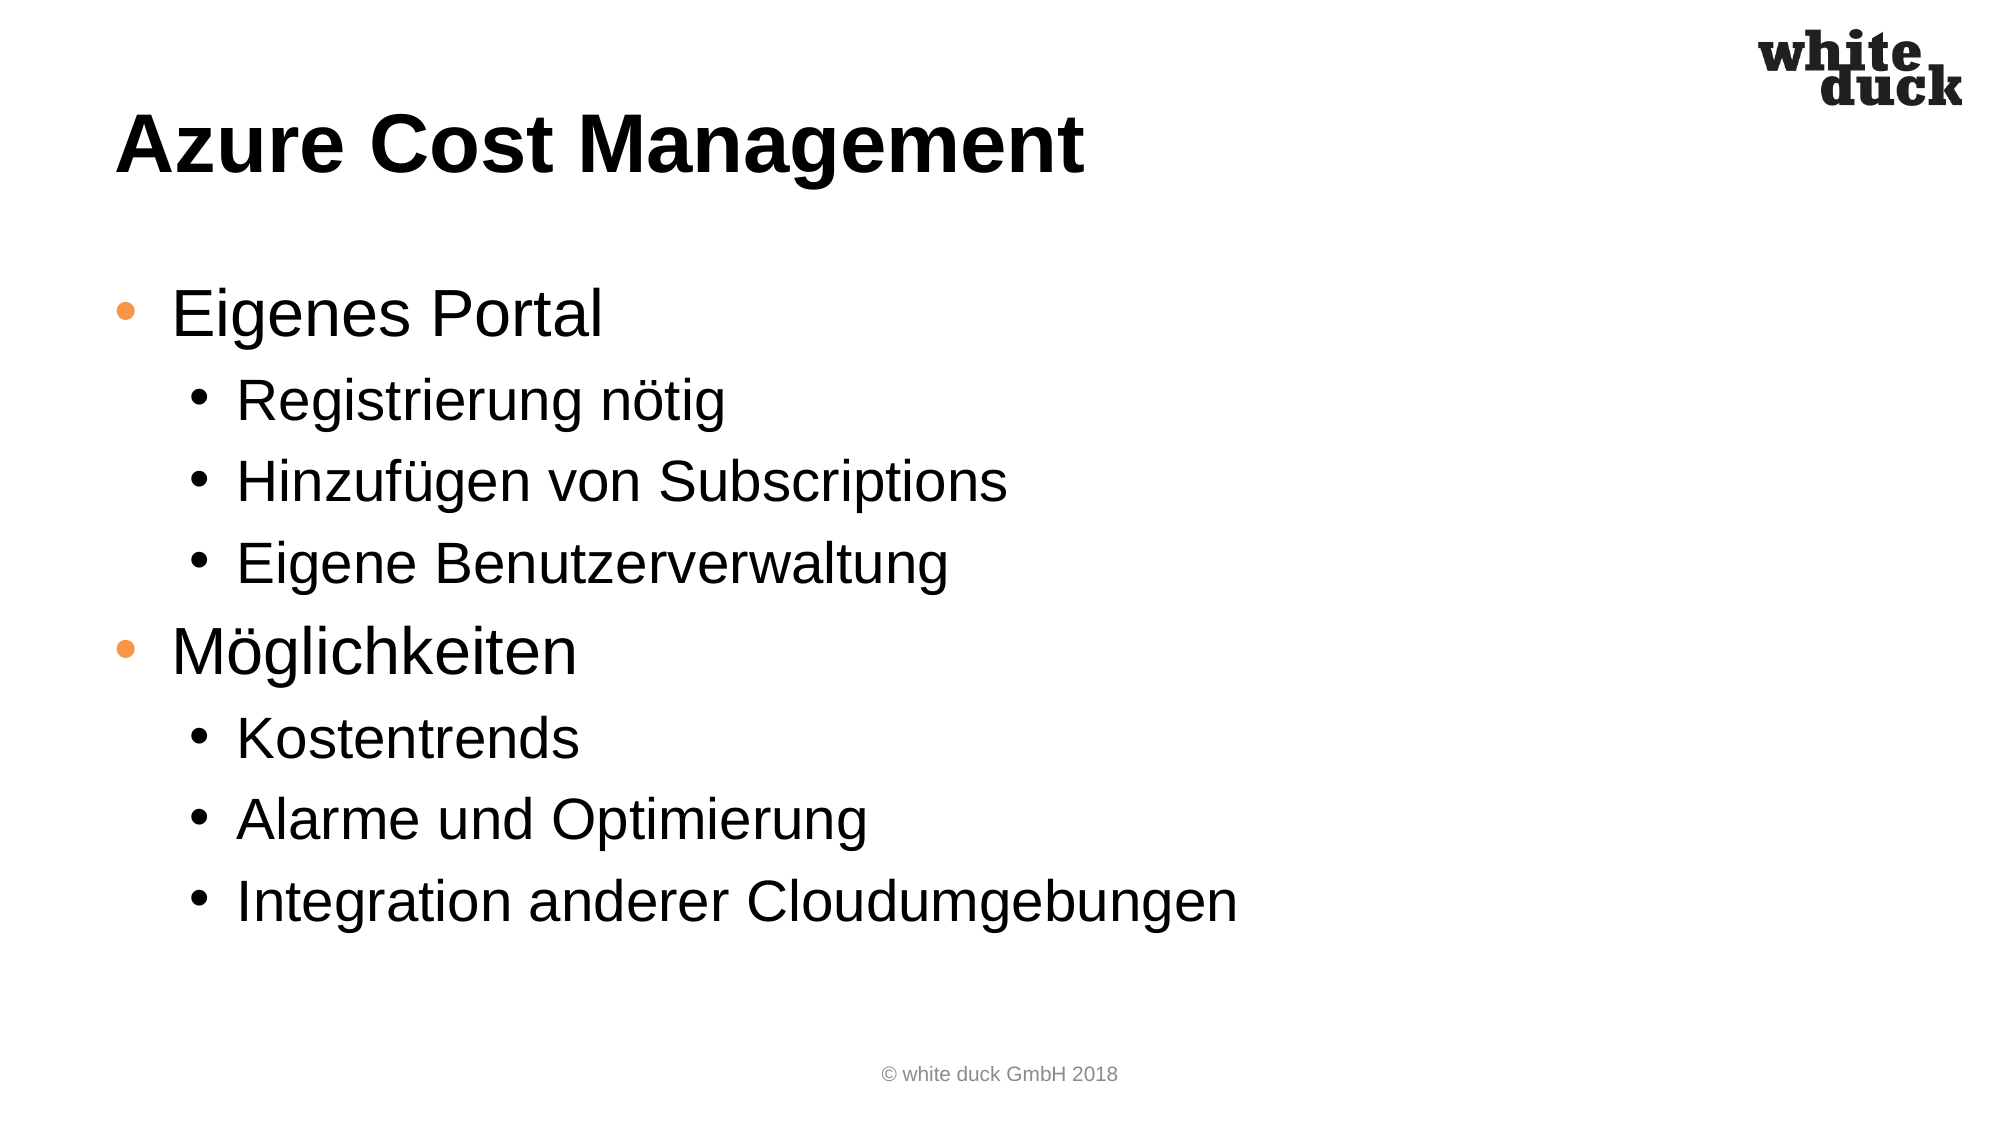

# Azure Cost Management
Eigenes Portal
Registrierung nötig
Hinzufügen von Subscriptions
Eigene Benutzerverwaltung
Möglichkeiten
Kostentrends
Alarme und Optimierung
Integration anderer Cloudumgebungen

© white duck GmbH 2018